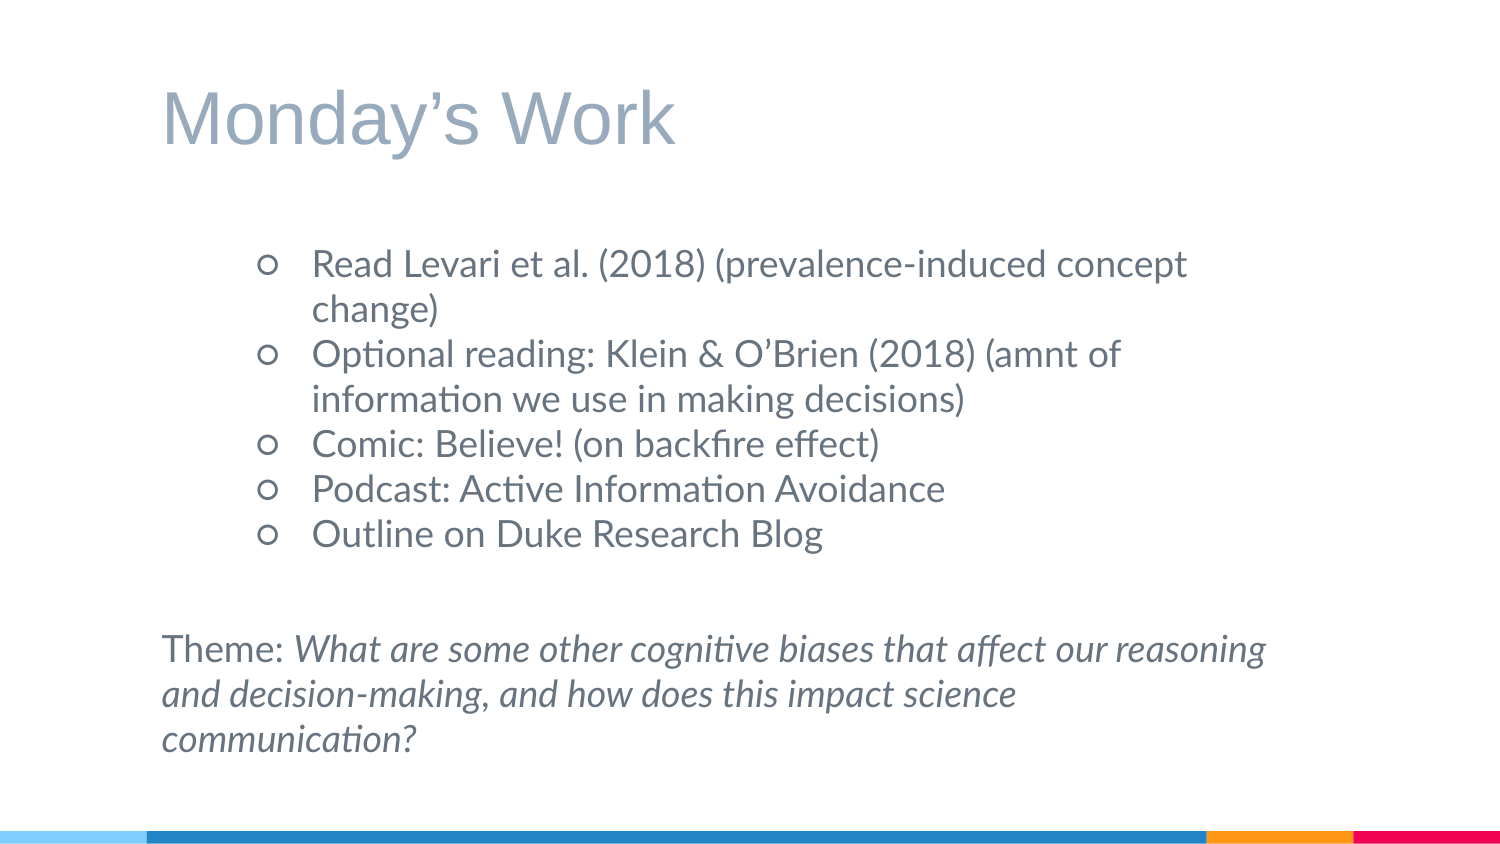

# Monday’s Work
Read Levari et al. (2018) (prevalence-induced concept change)
Optional reading: Klein & O’Brien (2018) (amnt of information we use in making decisions)
Comic: Believe! (on backfire effect)
Podcast: Active Information Avoidance
Outline on Duke Research Blog

Theme: What are some other cognitive biases that affect our reasoning and decision-making, and how does this impact science communication?